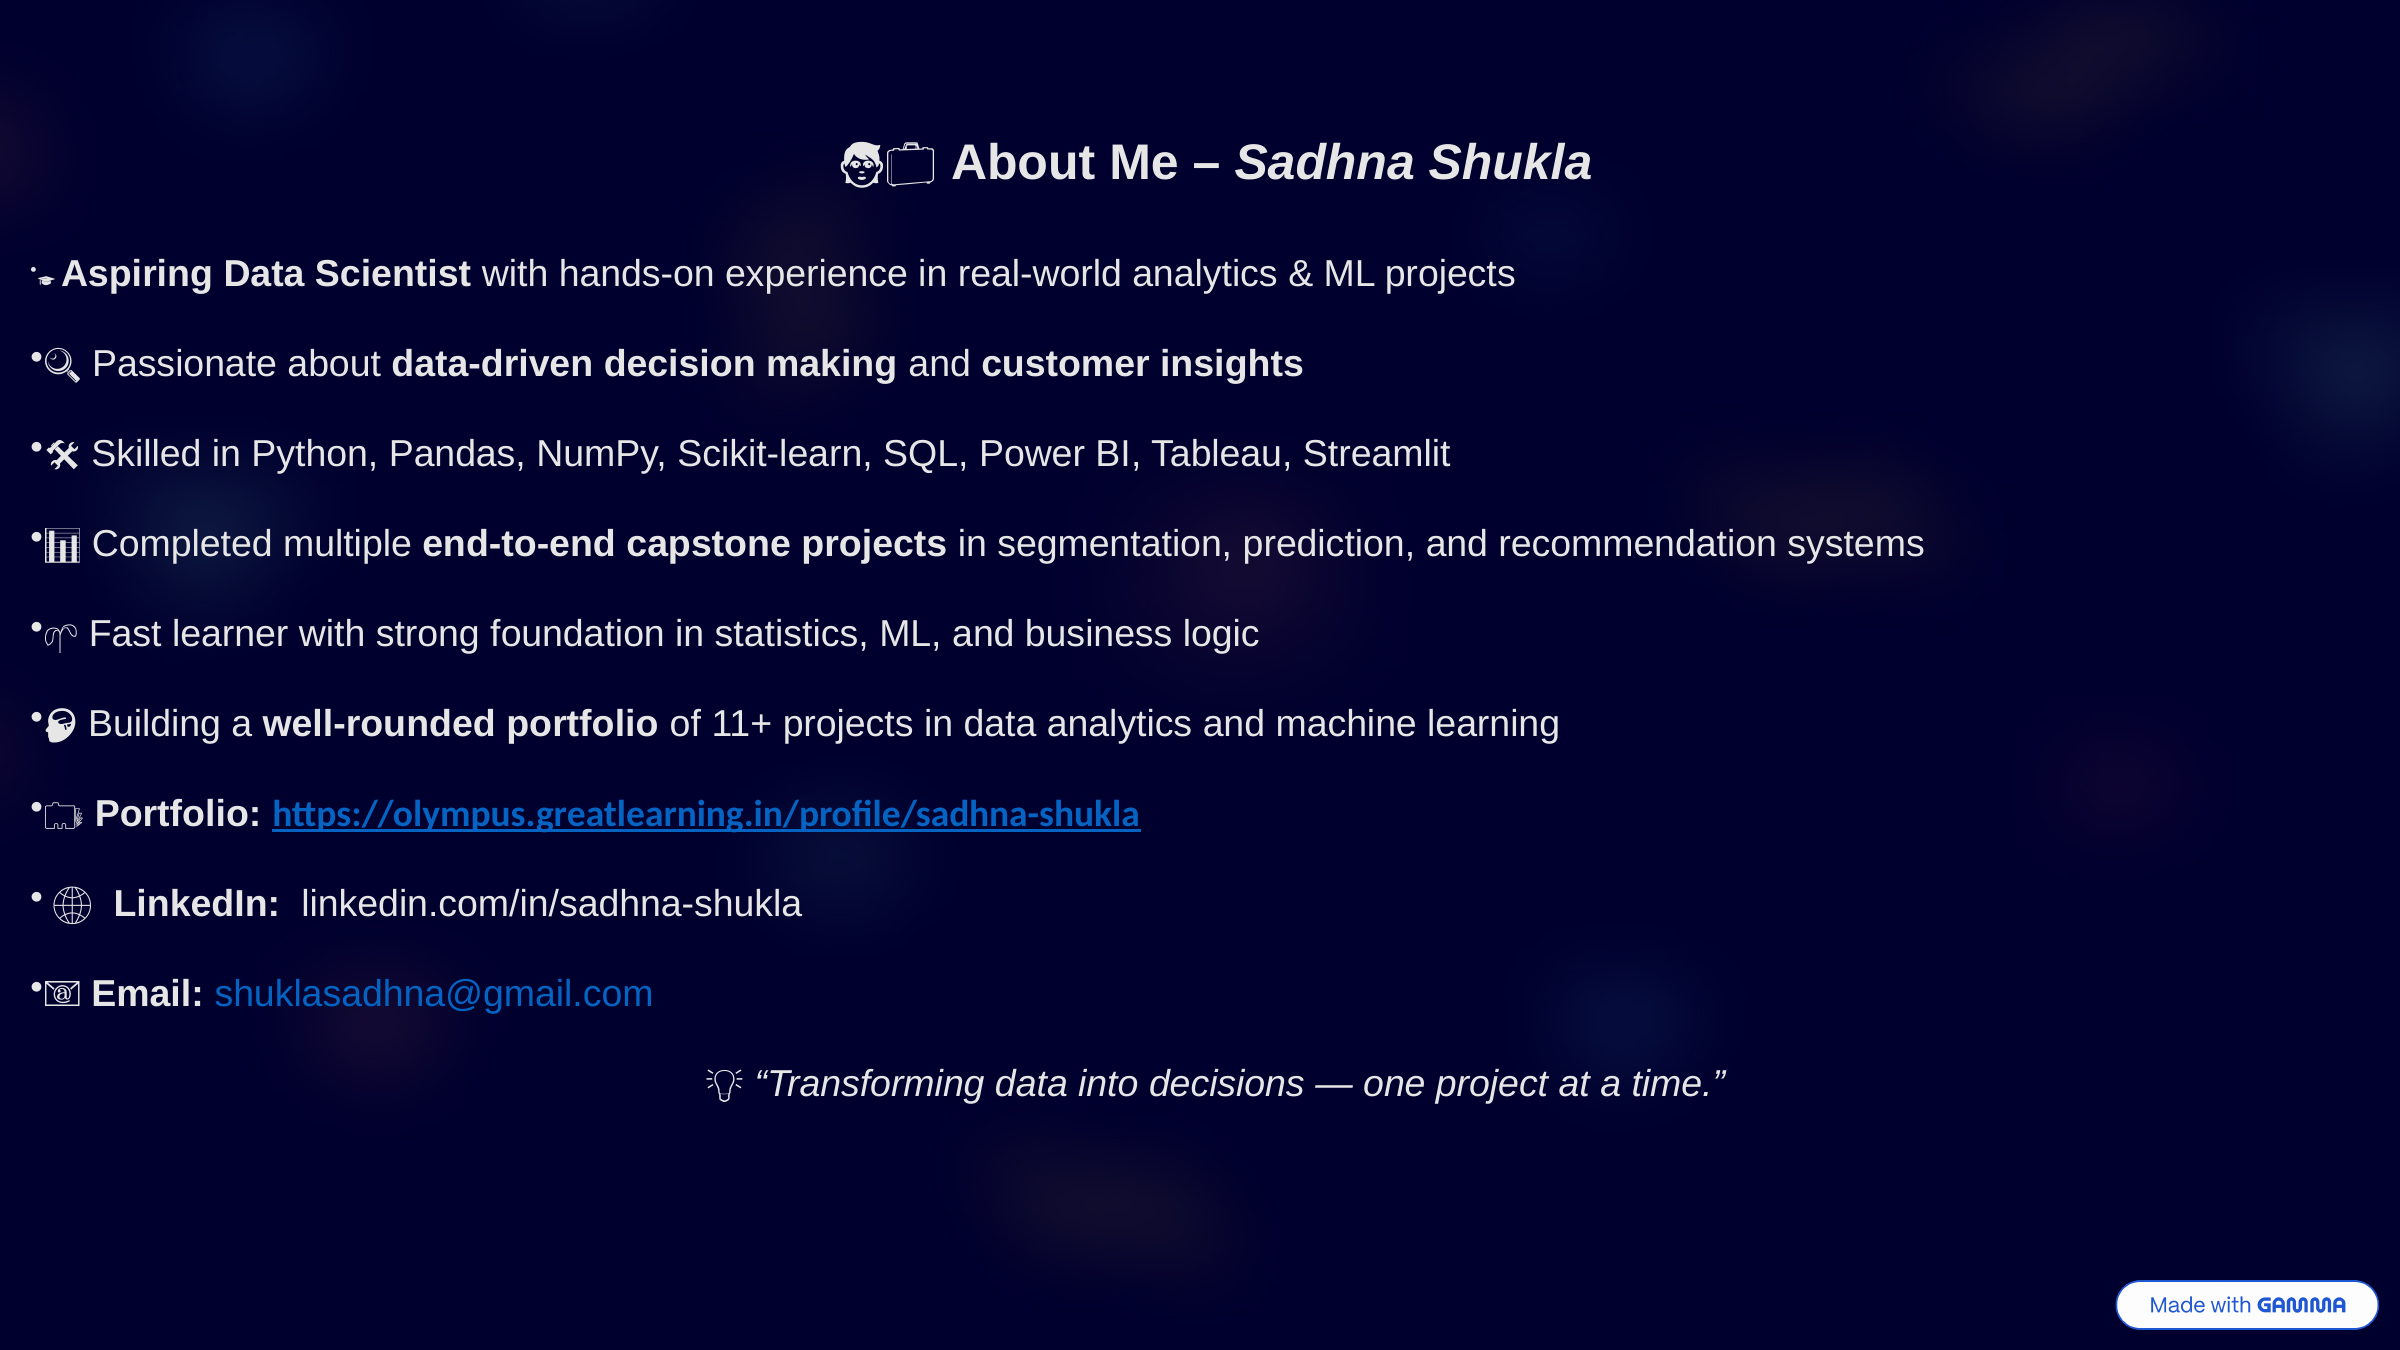

🧑‍💼 About Me – Sadhna Shukla

🎓 Aspiring Data Scientist with hands-on experience in real-world analytics & ML projects

🔍 Passionate about data-driven decision making and customer insights

🛠️ Skilled in Python, Pandas, NumPy, Scikit-learn, SQL, Power BI, Tableau, Streamlit

📊 Completed multiple end-to-end capstone projects in segmentation, prediction, and recommendation systems

🌱 Fast learner with strong foundation in statistics, ML, and business logic

🧠 Building a well-rounded portfolio of 11+ projects in data analytics and machine learning

🗂️ Portfolio: https://olympus.greatlearning.in/profile/sadhna-shukla

 🌐  LinkedIn:  linkedin.com/in/sadhna-shukla

📧 Email: shuklasadhna@gmail.com

💡 “Transforming data into decisions — one project at a time.”